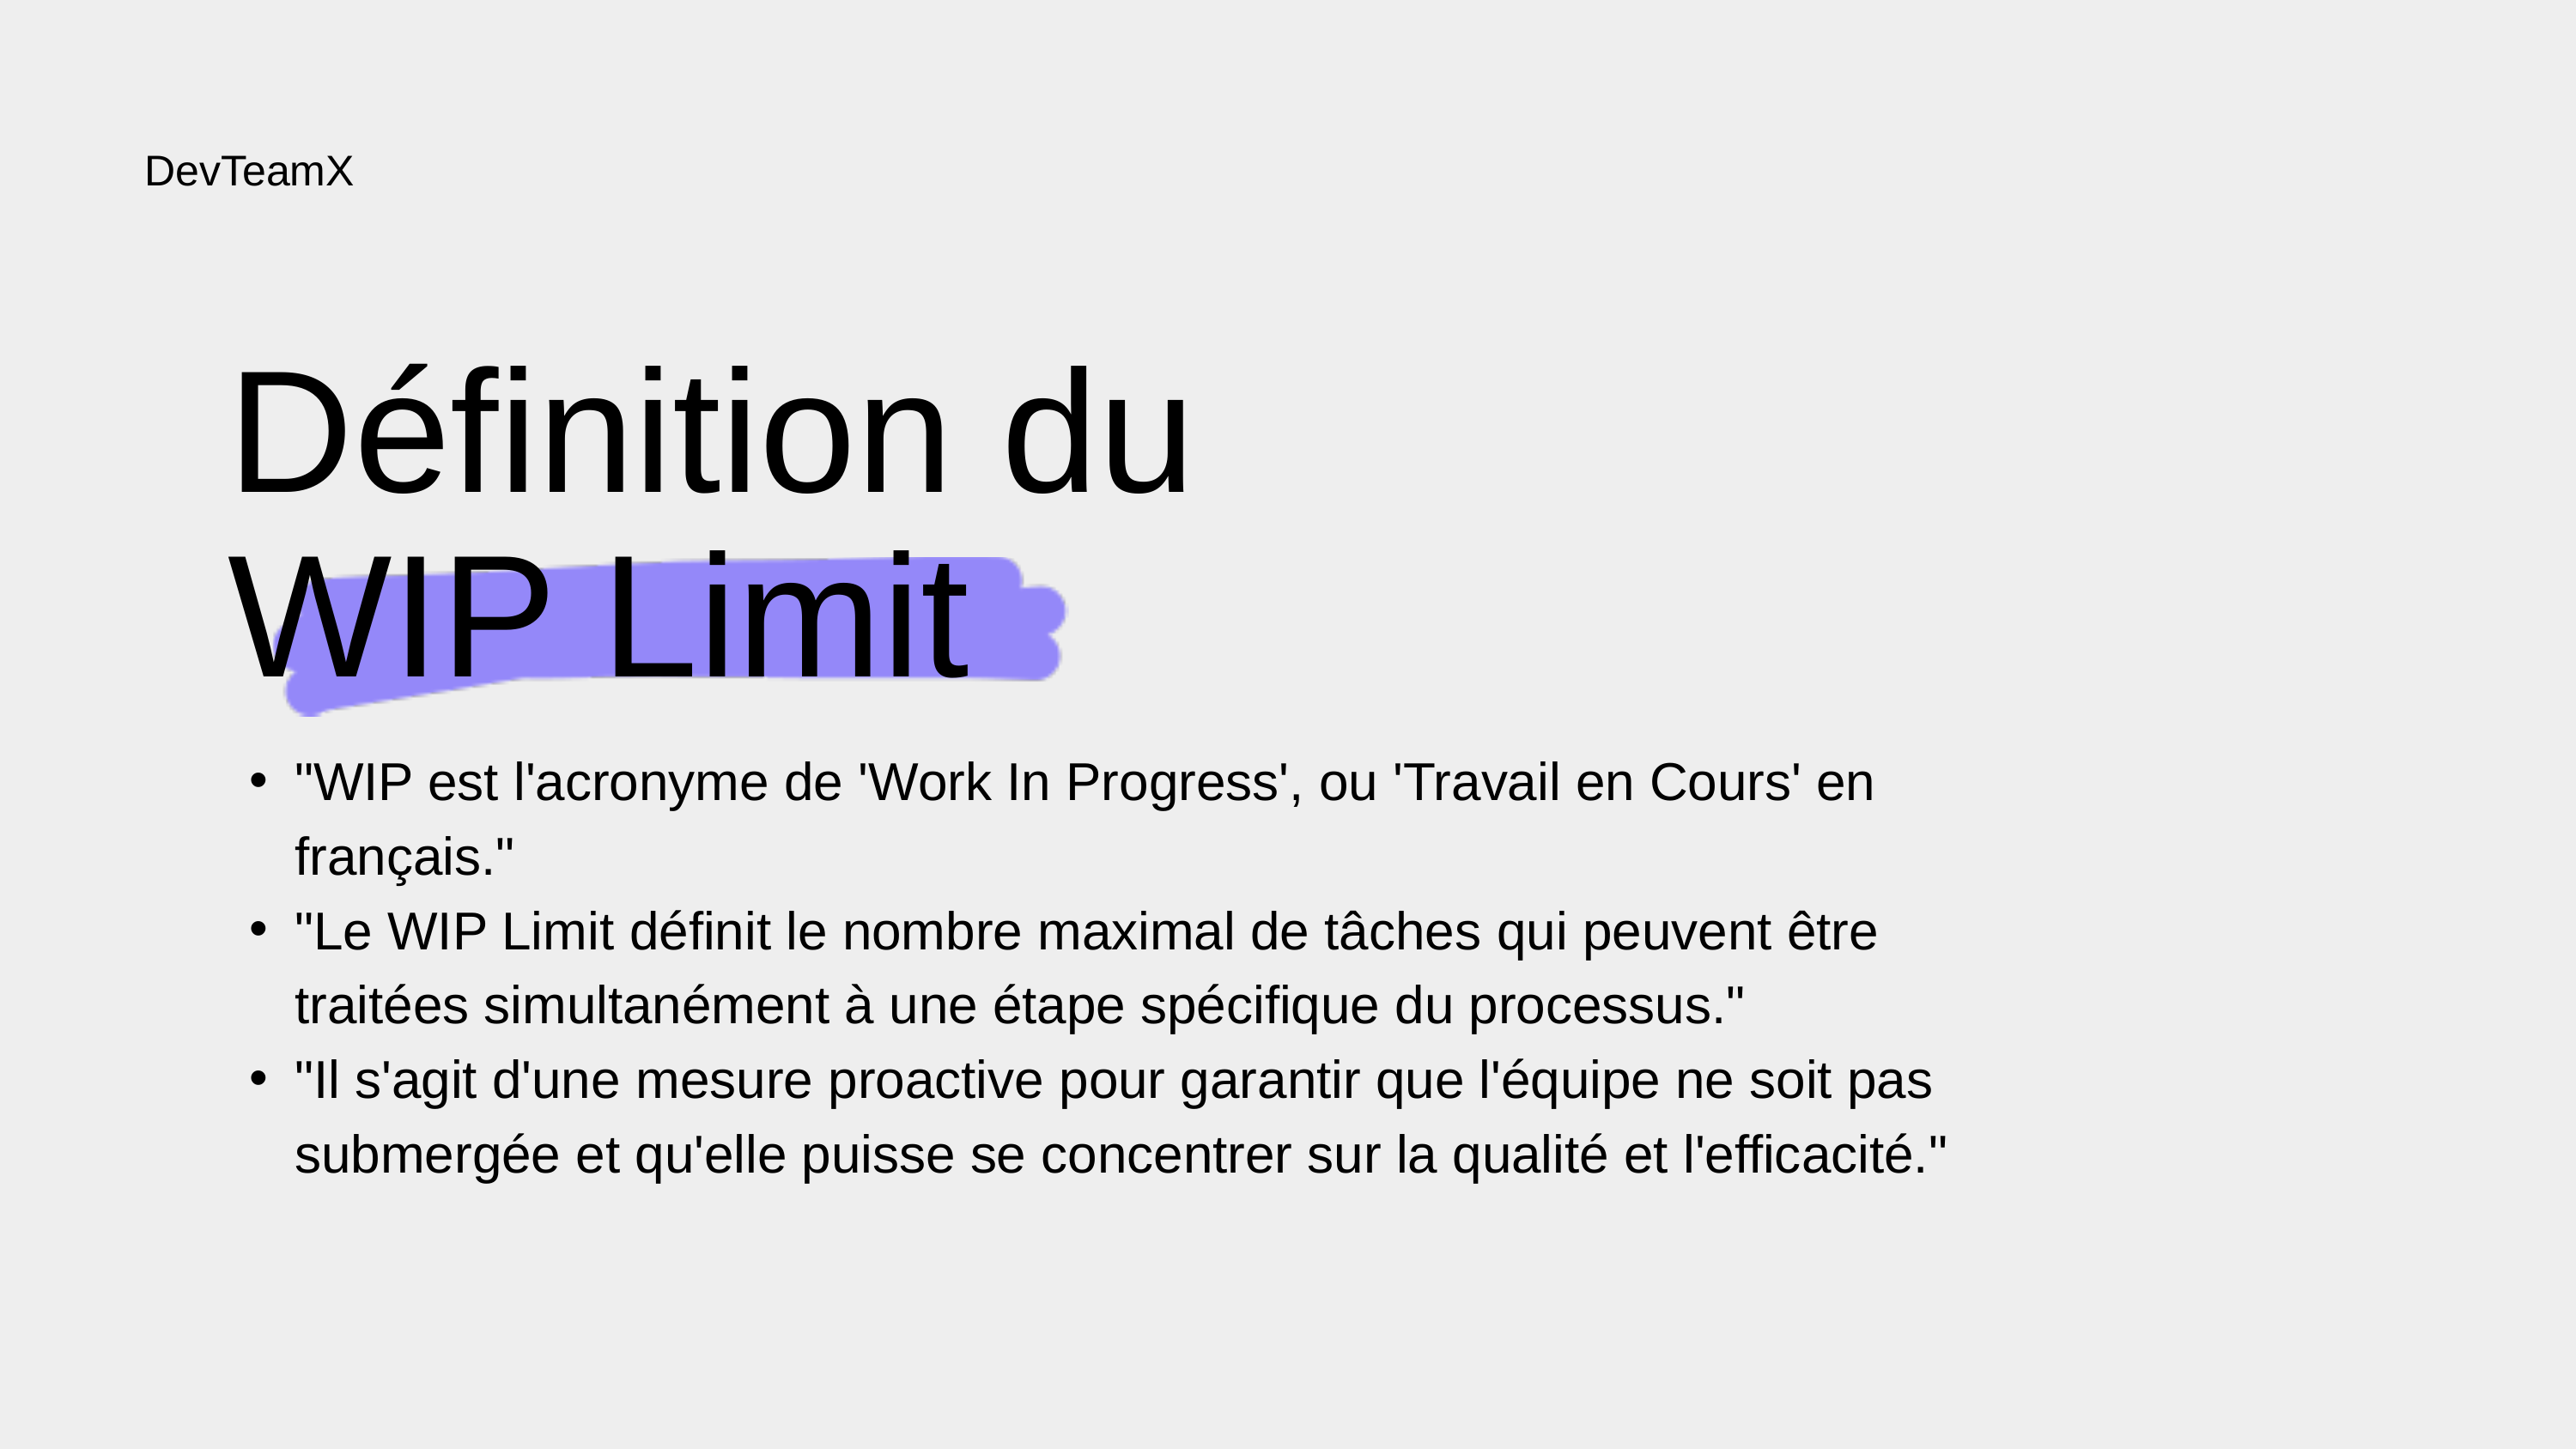

DevTeamX
Définition du WIP Limit

"WIP est l'acronyme de 'Work In Progress', ou 'Travail en Cours' en français."
"Le WIP Limit définit le nombre maximal de tâches qui peuvent être traitées simultanément à une étape spécifique du processus."
"Il s'agit d'une mesure proactive pour garantir que l'équipe ne soit pas submergée et qu'elle puisse se concentrer sur la qualité et l'efficacité."